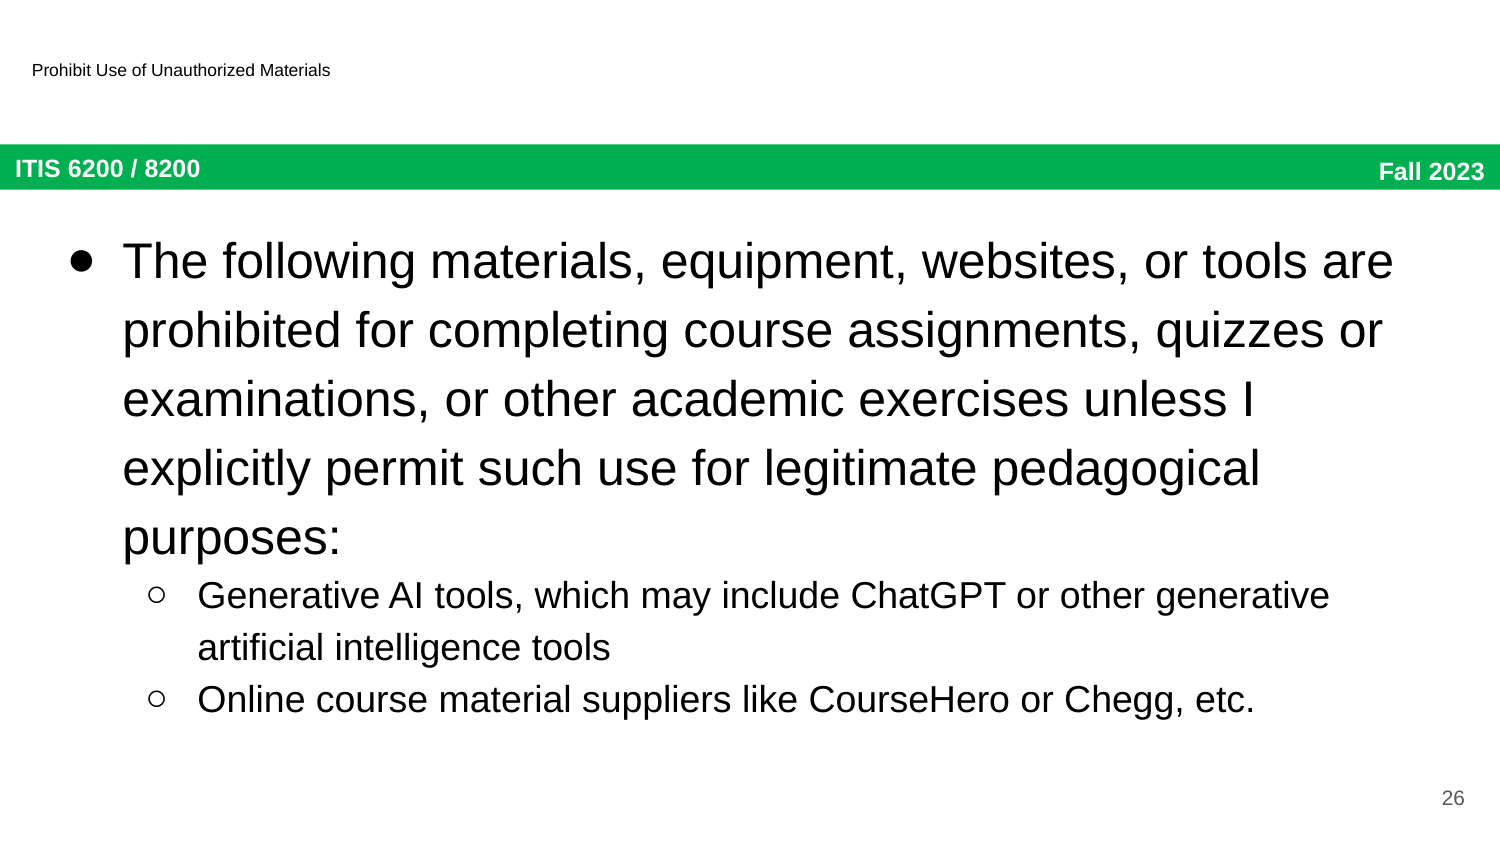

# Prohibit Use of Unauthorized Materials
The following materials, equipment, websites, or tools are prohibited for completing course assignments, quizzes or examinations, or other academic exercises unless I explicitly permit such use for legitimate pedagogical purposes:
Generative AI tools, which may include ChatGPT or other generative artificial intelligence tools
Online course material suppliers like CourseHero or Chegg, etc.
26